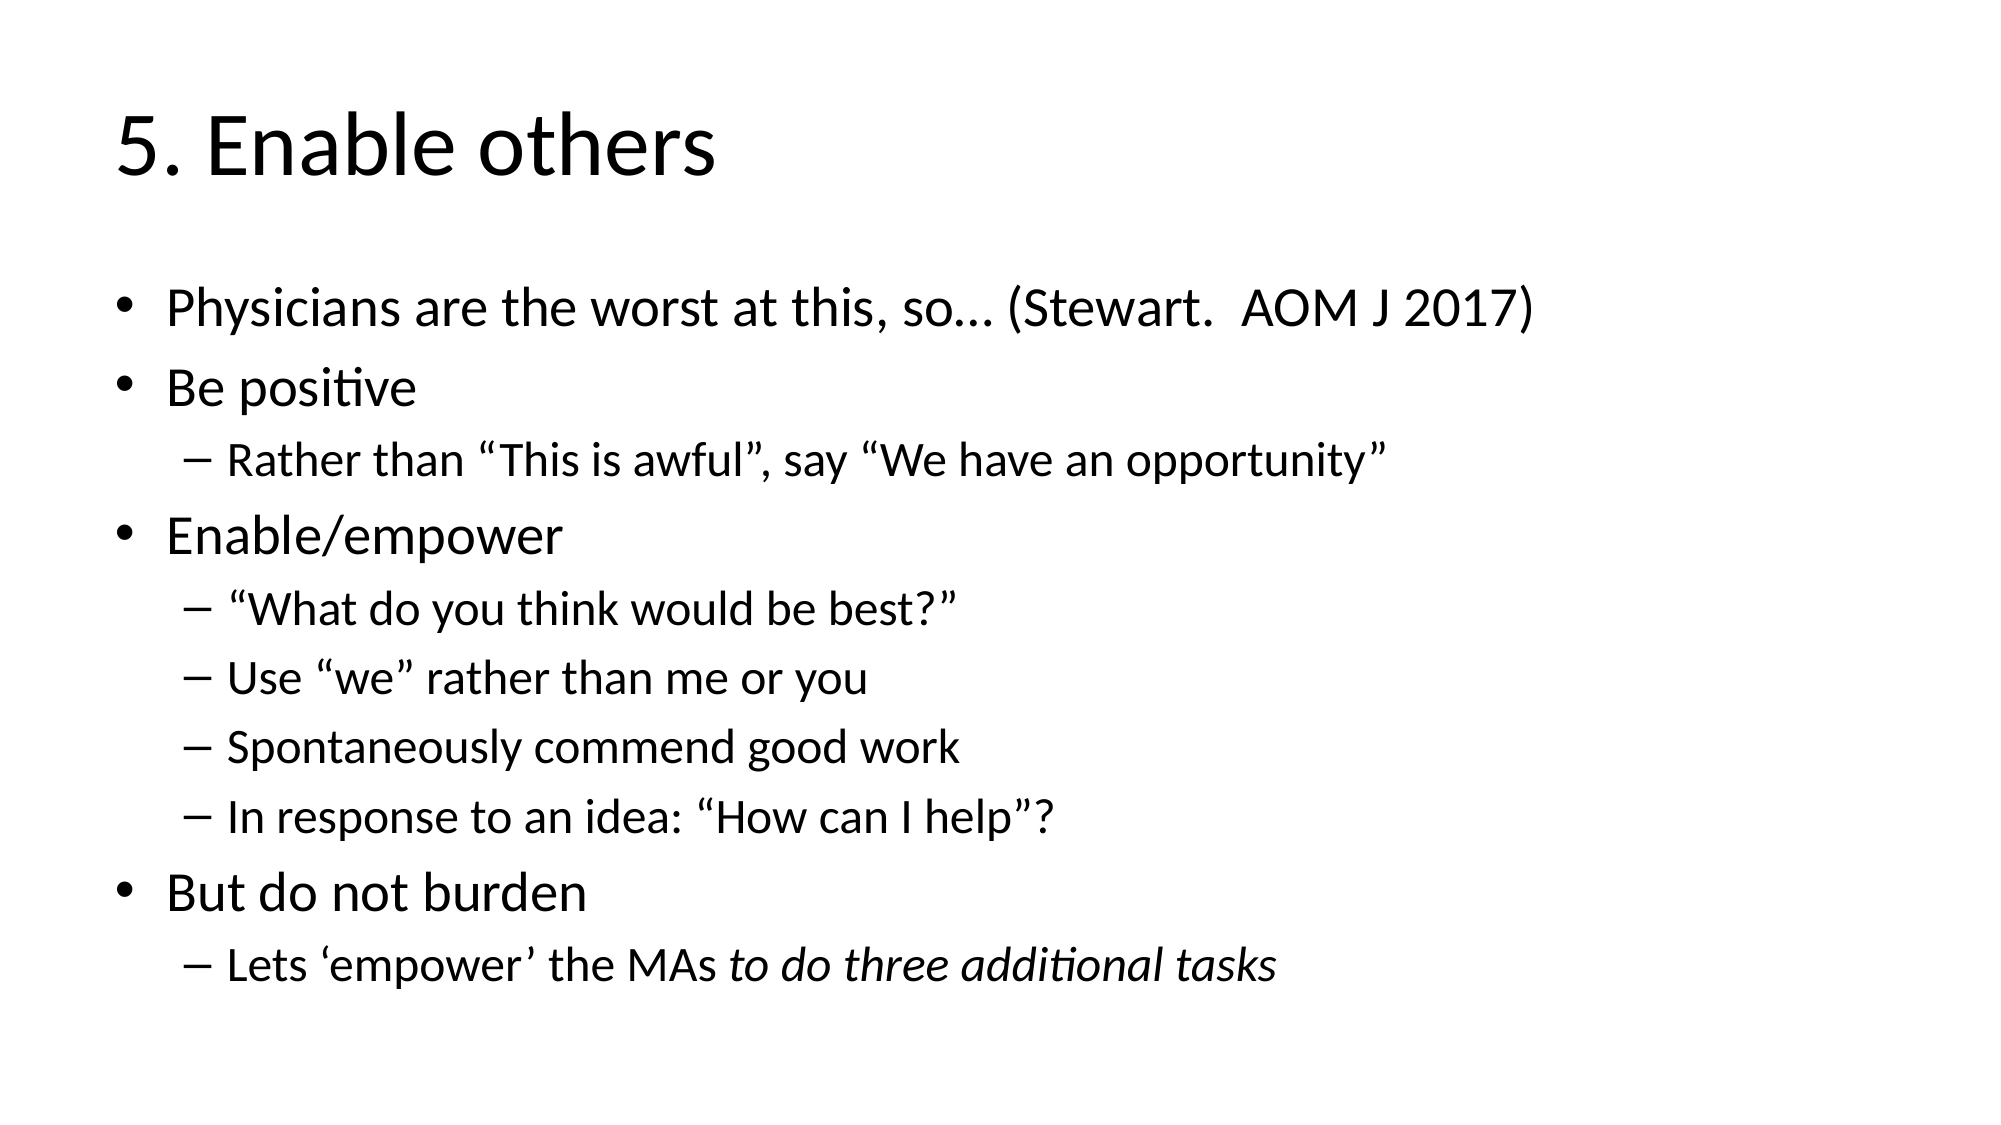

# 5. Enable others
Physicians are the worst at this, so… (Stewart.  AOM J 2017)
Be positive
Rather than “This is awful”, say “We have an opportunity”
Enable/empower
“What do you think would be best?”
Use “we” rather than me or you
Spontaneously commend good work
In response to an idea: “How can I help”?
But do not burden
Lets ‘empower’ the MAs to do three additional tasks